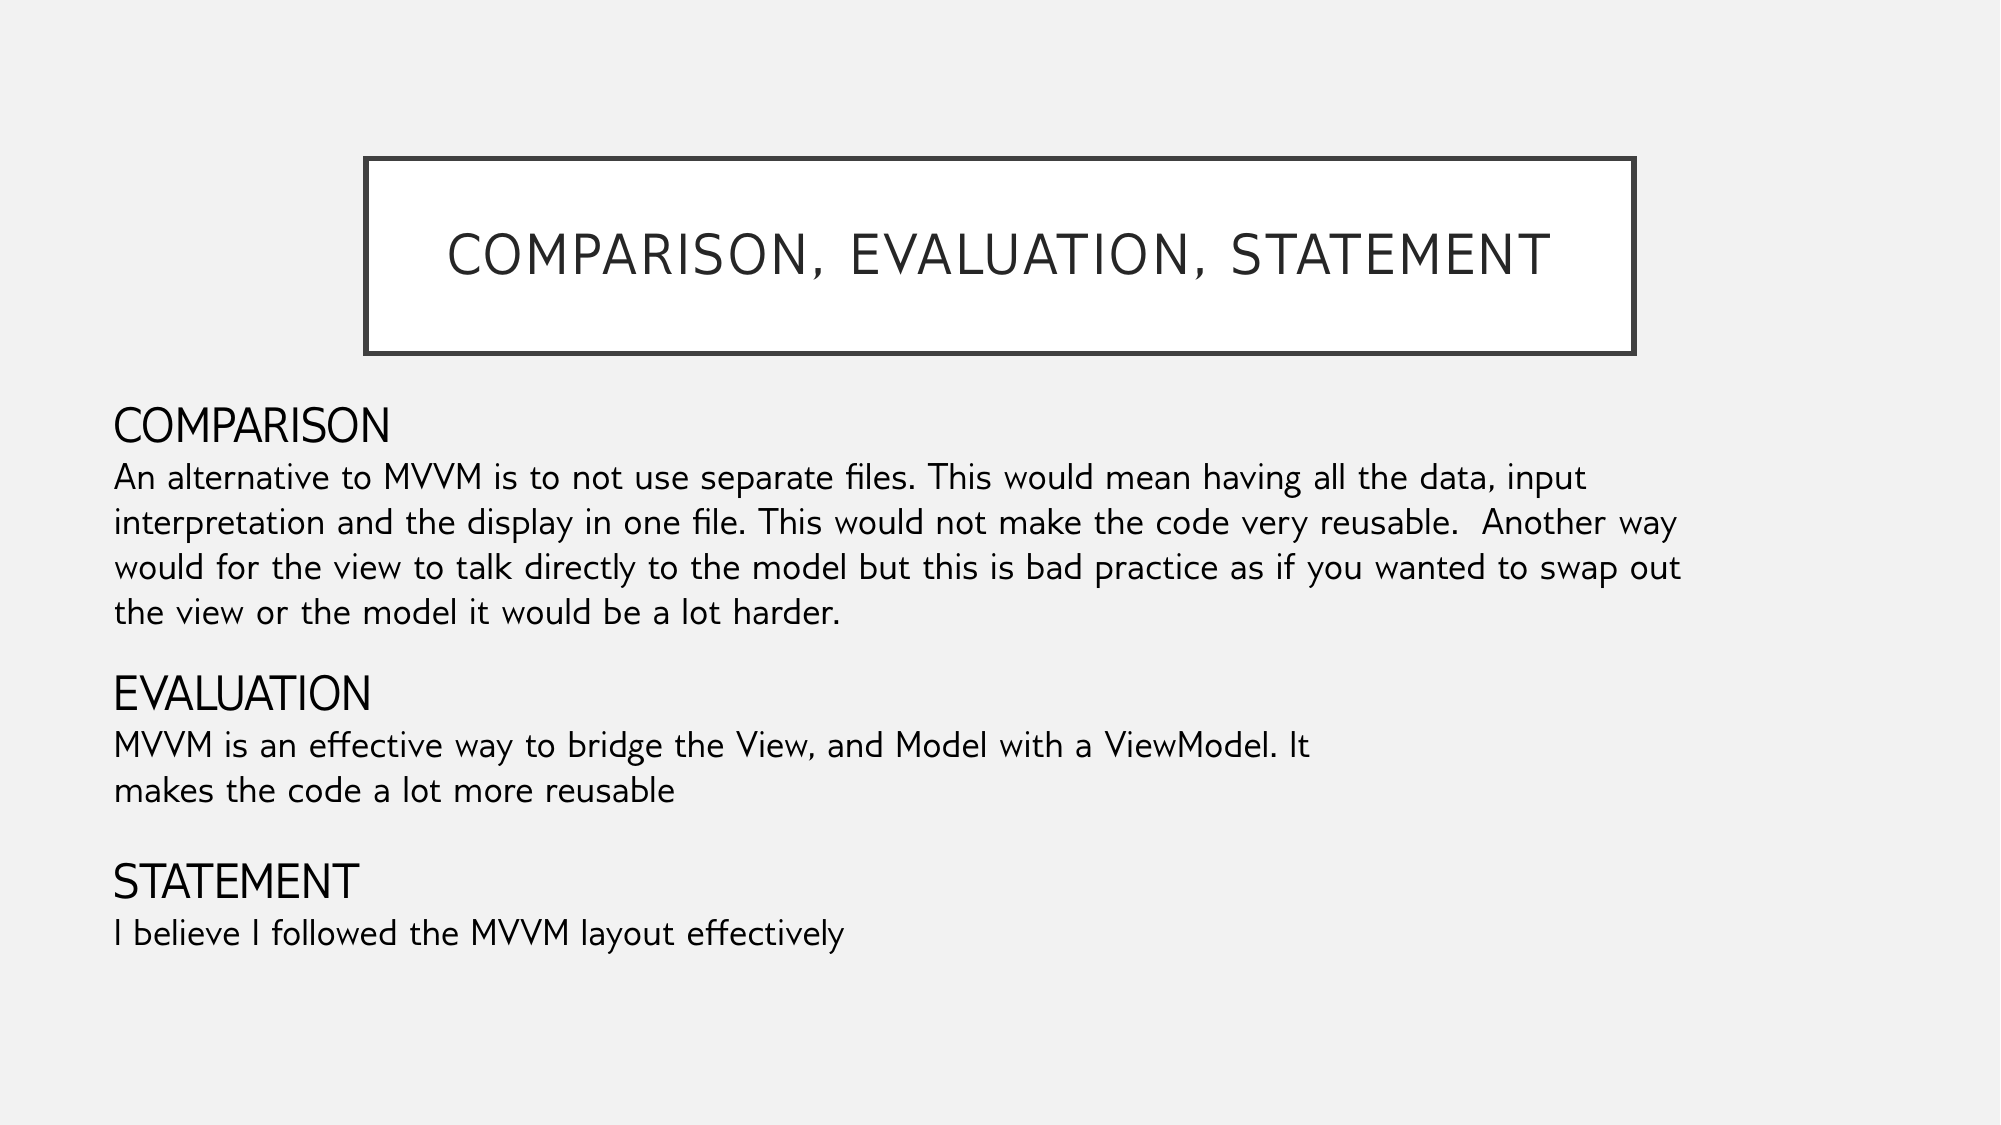

# Comparison, Evaluation, Statement
COMPARISON
An alternative to MVVM is to not use separate files. This would mean having all the data, input interpretation and the display in one file. This would not make the code very reusable.  Another way would for the view to talk directly to the model but this is bad practice as if you wanted to swap out the view or the model it would be a lot harder.
EVALUATION
MVVM is an effective way to bridge the View, and Model with a ViewModel. It makes the code a lot more reusable
STATEMENT
I believe I followed the MVVM layout effectively